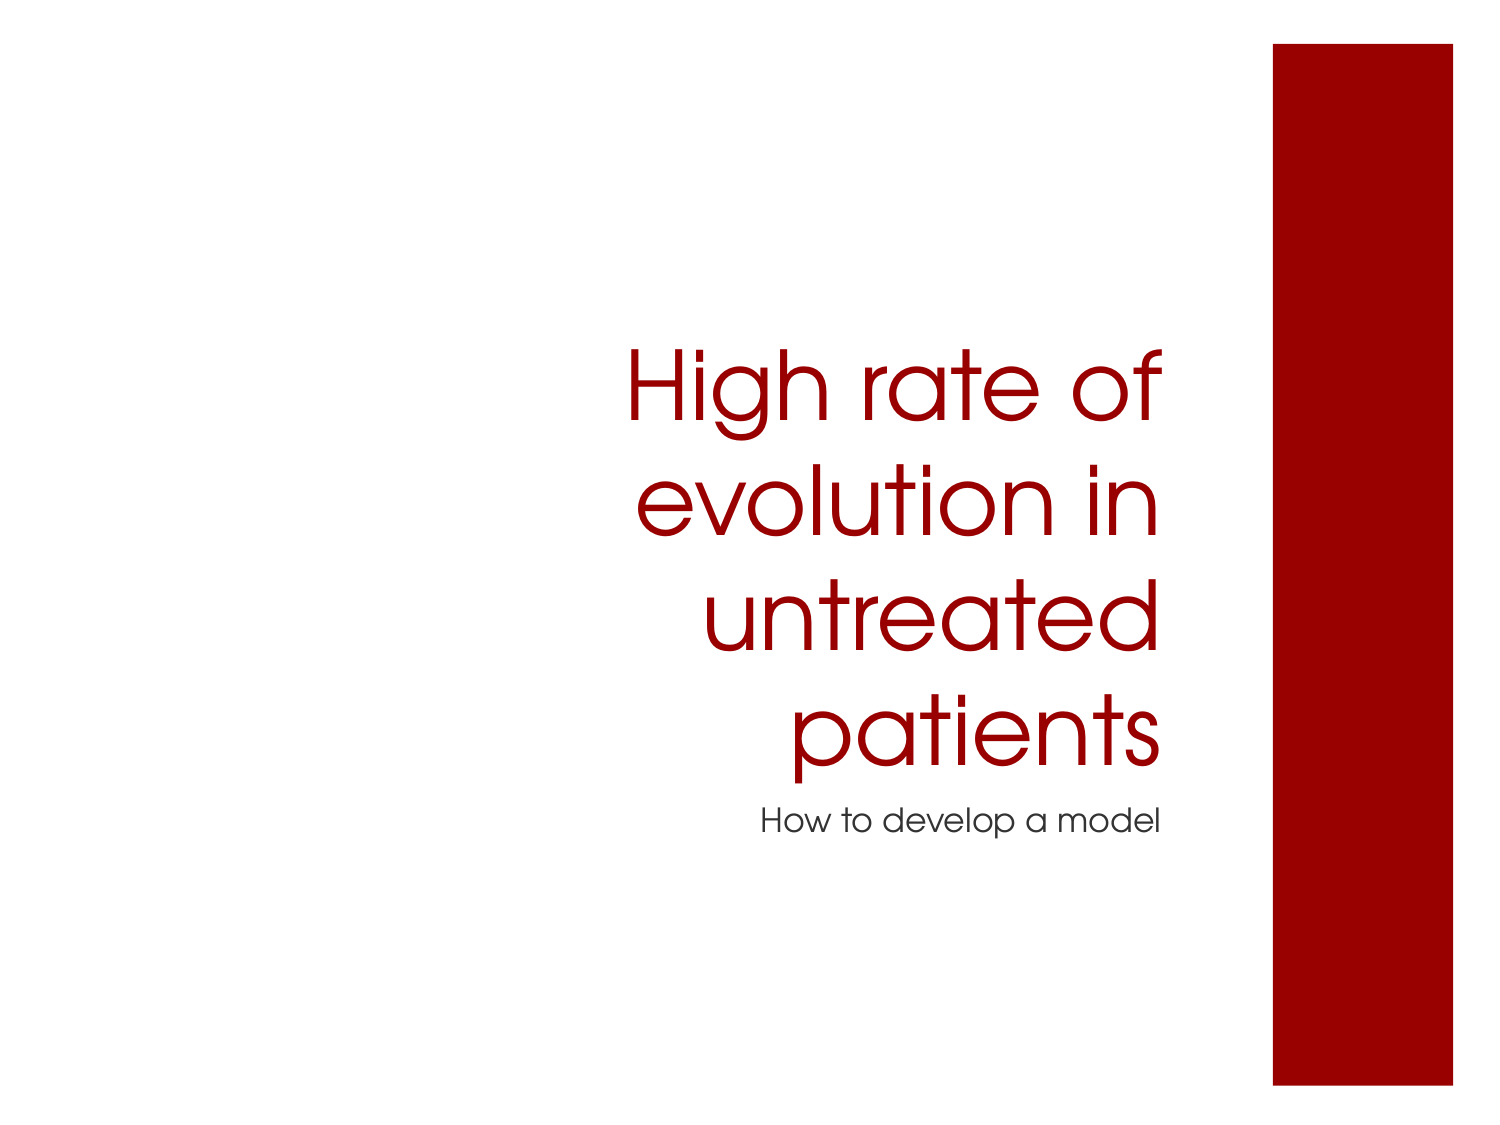

# High rate of evolution in untreated patients
How to develop a model